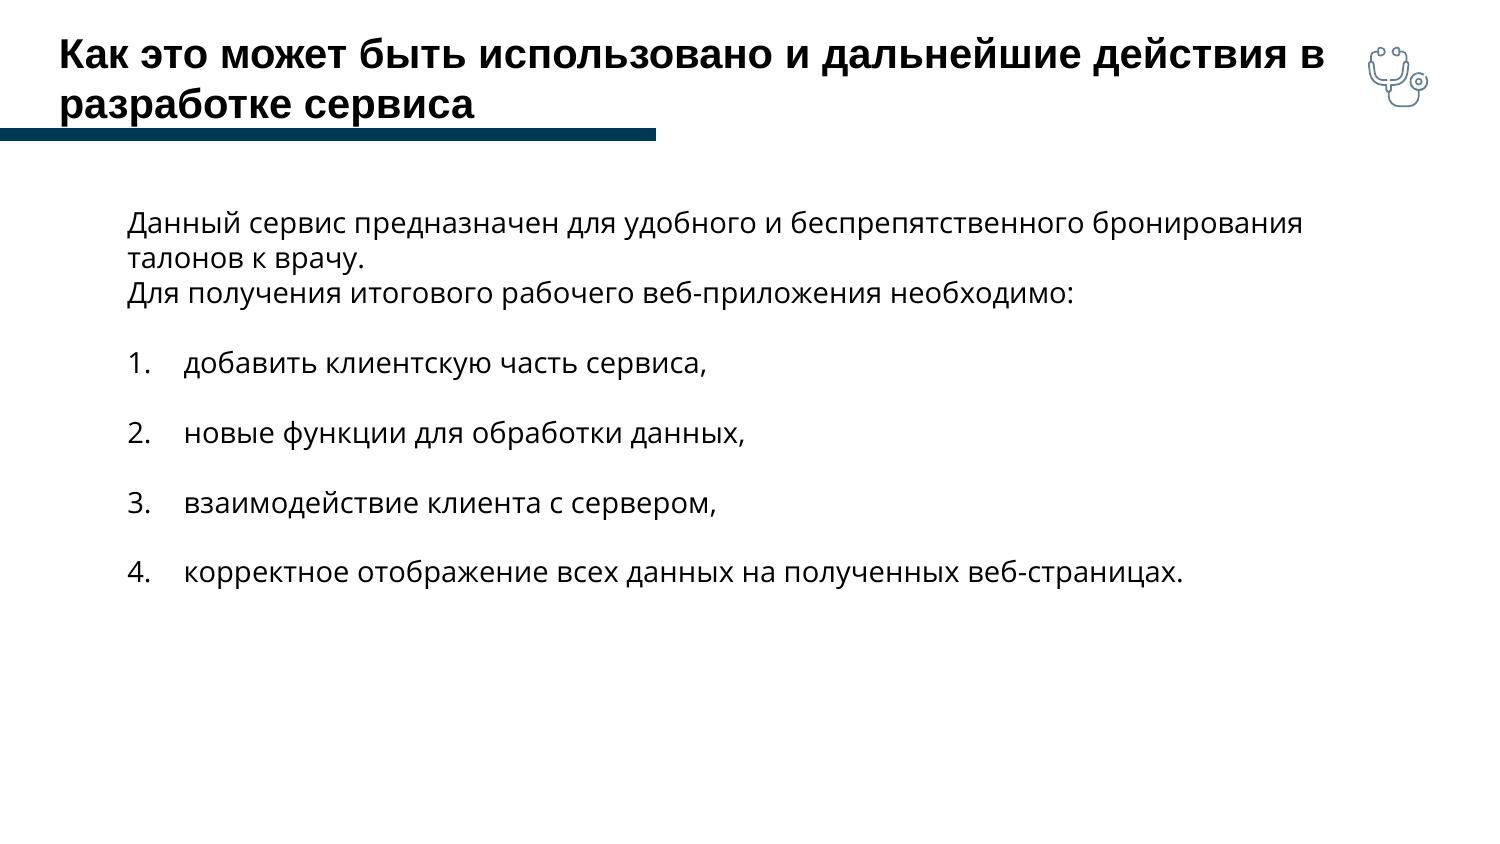

# Как это может быть использовано и дальнейшие действия в разработке сервиса
Данный сервис предназначен для удобного и беспрепятственного бронирования талонов к врачу.
Для получения итогового рабочего веб-приложения необходимо:

добавить клиентскую часть сервиса,

новые функции для обработки данных,

взаимодействие клиента с сервером,

корректное отображение всех данных на полученных веб-страницах.